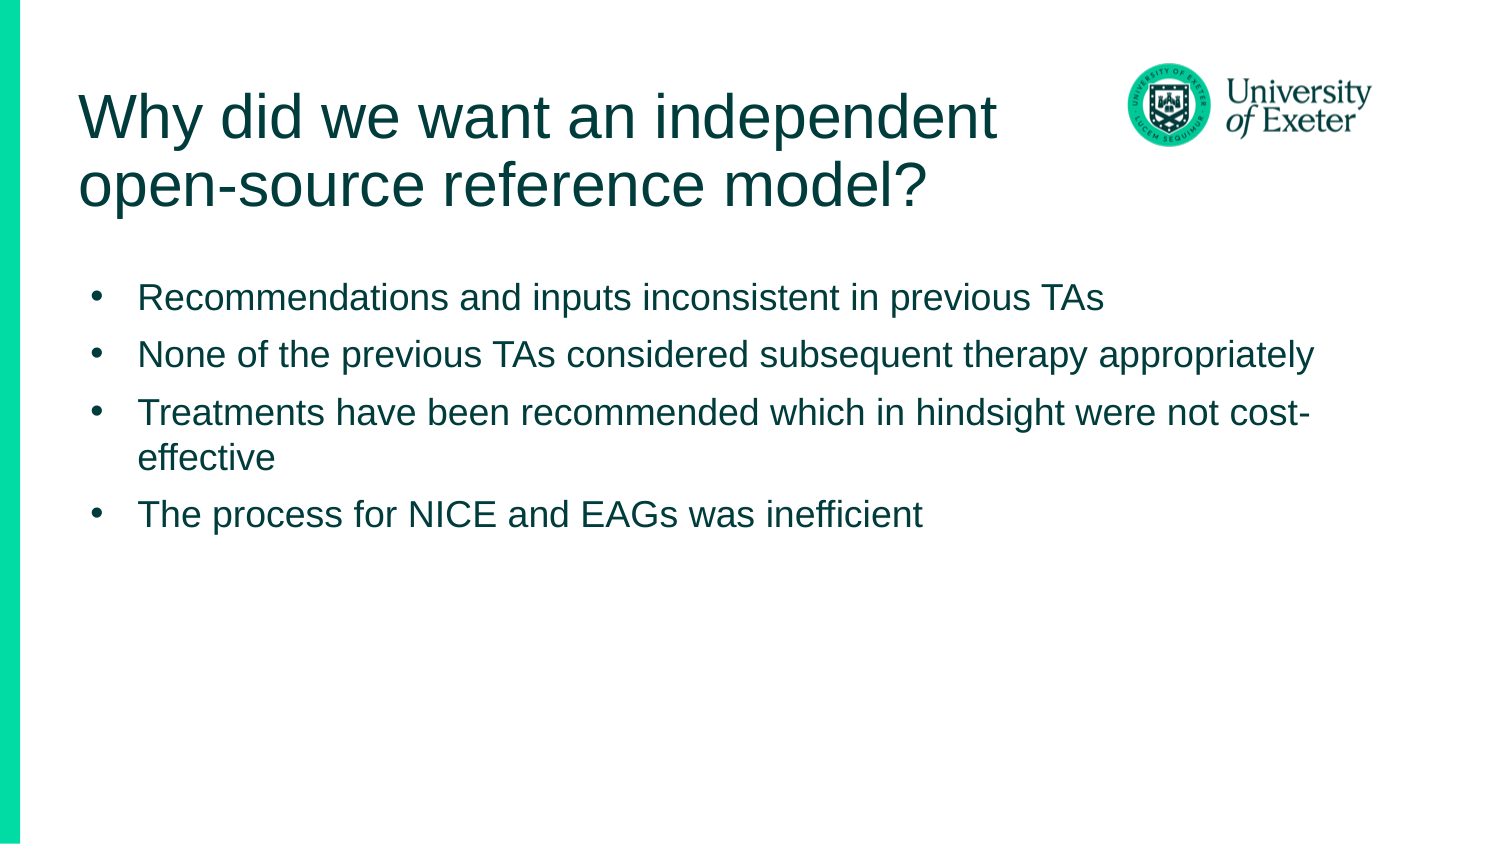

# Why did we want an independent open-source reference model?
Recommendations and inputs inconsistent in previous TAs
None of the previous TAs considered subsequent therapy appropriately
Treatments have been recommended which in hindsight were not cost-effective
The process for NICE and EAGs was inefficient